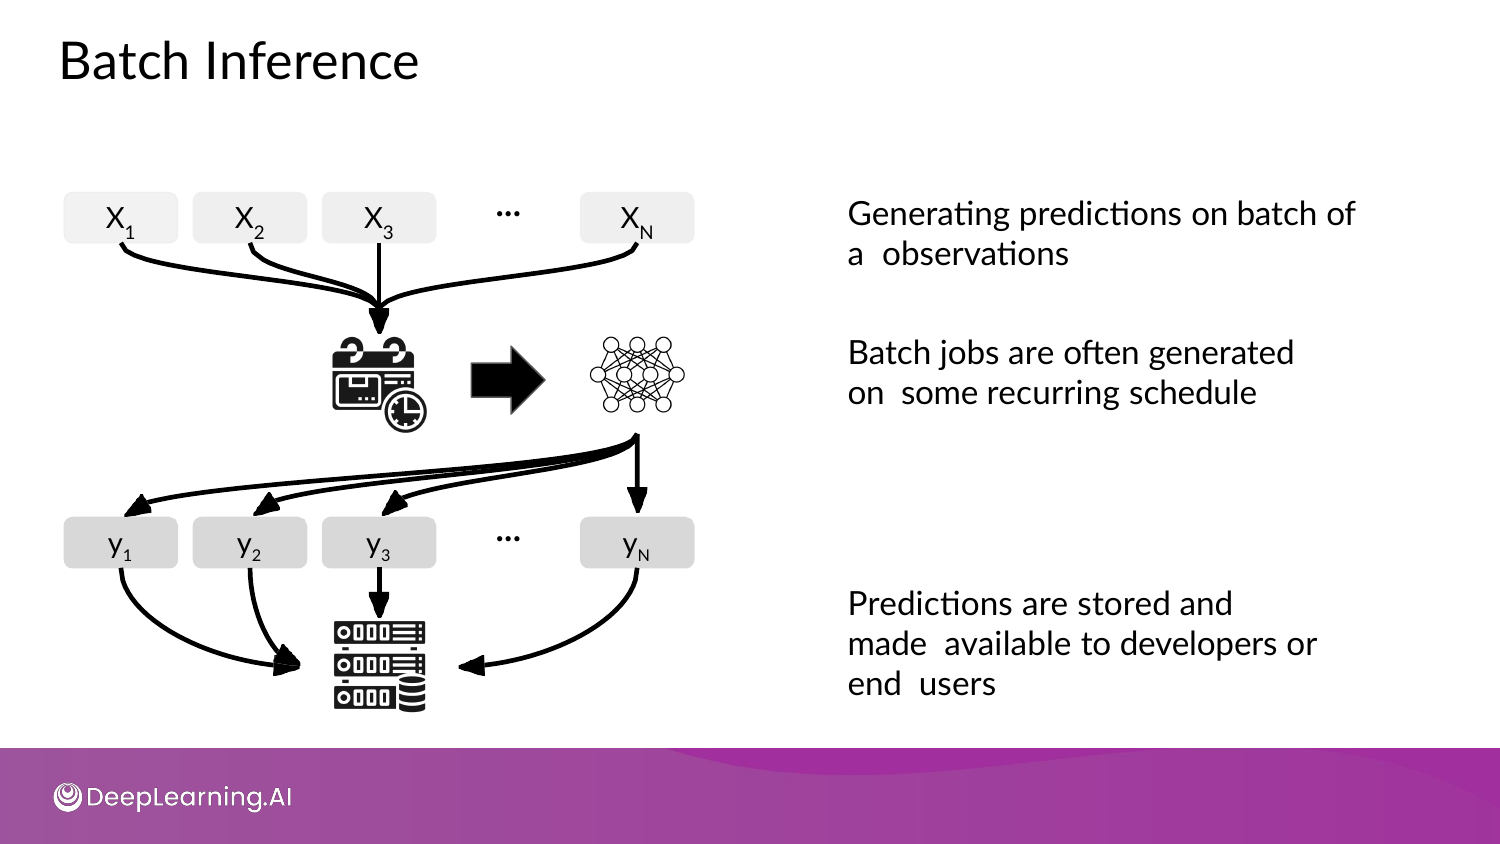

# Batch Inference
...
Generating predictions on batch of a  observations

X
X
X
X
1
2
3
N

Batch jobs are often generated on  some recurring schedule
...

y1
y2
y3
yN
Predictions are stored and made  available to developers or end  users